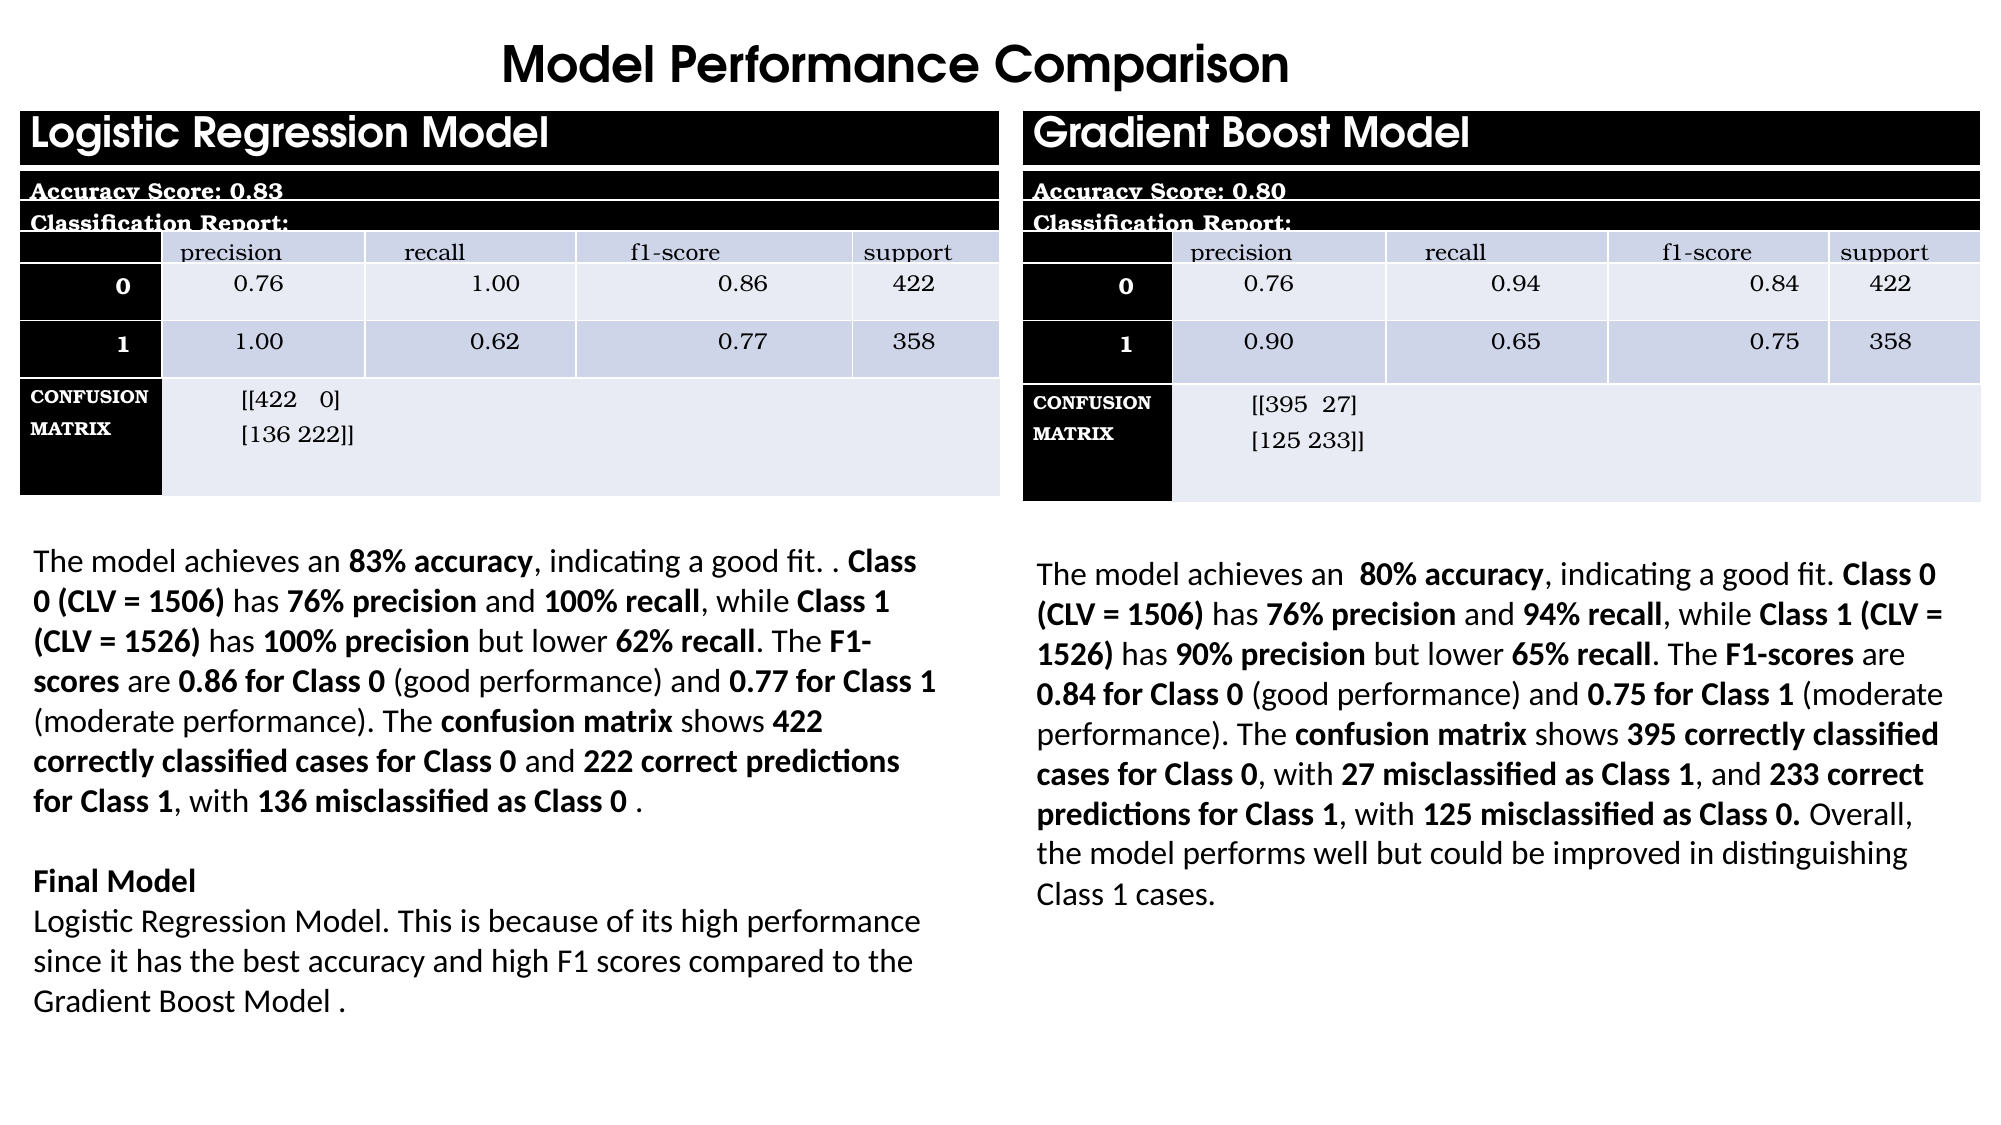

Model Performance Comparison

| Logistic Regression Model |  |  |  |  |
| --- | --- | --- | --- | --- |
| Accuracy Score: 0.83 |  |  |  |  |
| Classification Report: |  |  |  |  |
|  | precision | recall | f1-score | support |
| 0 | 0.76 | 1.00 | 0.86 | 422 |
| 1 | 1.00 | 0.62 | 0.77 | 358 |
| CONFUSION MATRIX | [[422 0] [136 222]] |  |  |  |
| Gradient Boost Model |  |  |  |  |
| --- | --- | --- | --- | --- |
| Accuracy Score: 0.80 |  |  |  |  |
| Classification Report: |  |  |  |  |
|  | precision | recall | f1-score | support |
| 0 | 0.76 | 0.94 | 0.84 | 422 |
| 1 | 0.90 | 0.65 | 0.75 | 358 |
| CONFUSION MATRIX | [[395 27] [125 233]] |  |  |  |
The model achieves an 83% accuracy, indicating a good fit. . Class 0 (CLV = 1506) has 76% precision and 100% recall, while Class 1 (CLV = 1526) has 100% precision but lower 62% recall. The F1-scores are 0.86 for Class 0 (good performance) and 0.77 for Class 1 (moderate performance). The confusion matrix shows 422 correctly classified cases for Class 0 and 222 correct predictions for Class 1, with 136 misclassified as Class 0 .

Final Model
Logistic Regression Model. This is because of its high performance since it has the best accuracy and high F1 scores compared to the Gradient Boost Model .

The model achieves an  80% accuracy, indicating a good fit. Class 0 (CLV = 1506) has 76% precision and 94% recall, while Class 1 (CLV = 1526) has 90% precision but lower 65% recall. The F1-scores are 0.84 for Class 0 (good performance) and 0.75 for Class 1 (moderate performance). The confusion matrix shows 395 correctly classified cases for Class 0, with 27 misclassified as Class 1, and 233 correct predictions for Class 1, with 125 misclassified as Class 0. Overall, the model performs well but could be improved in distinguishing Class 1 cases.